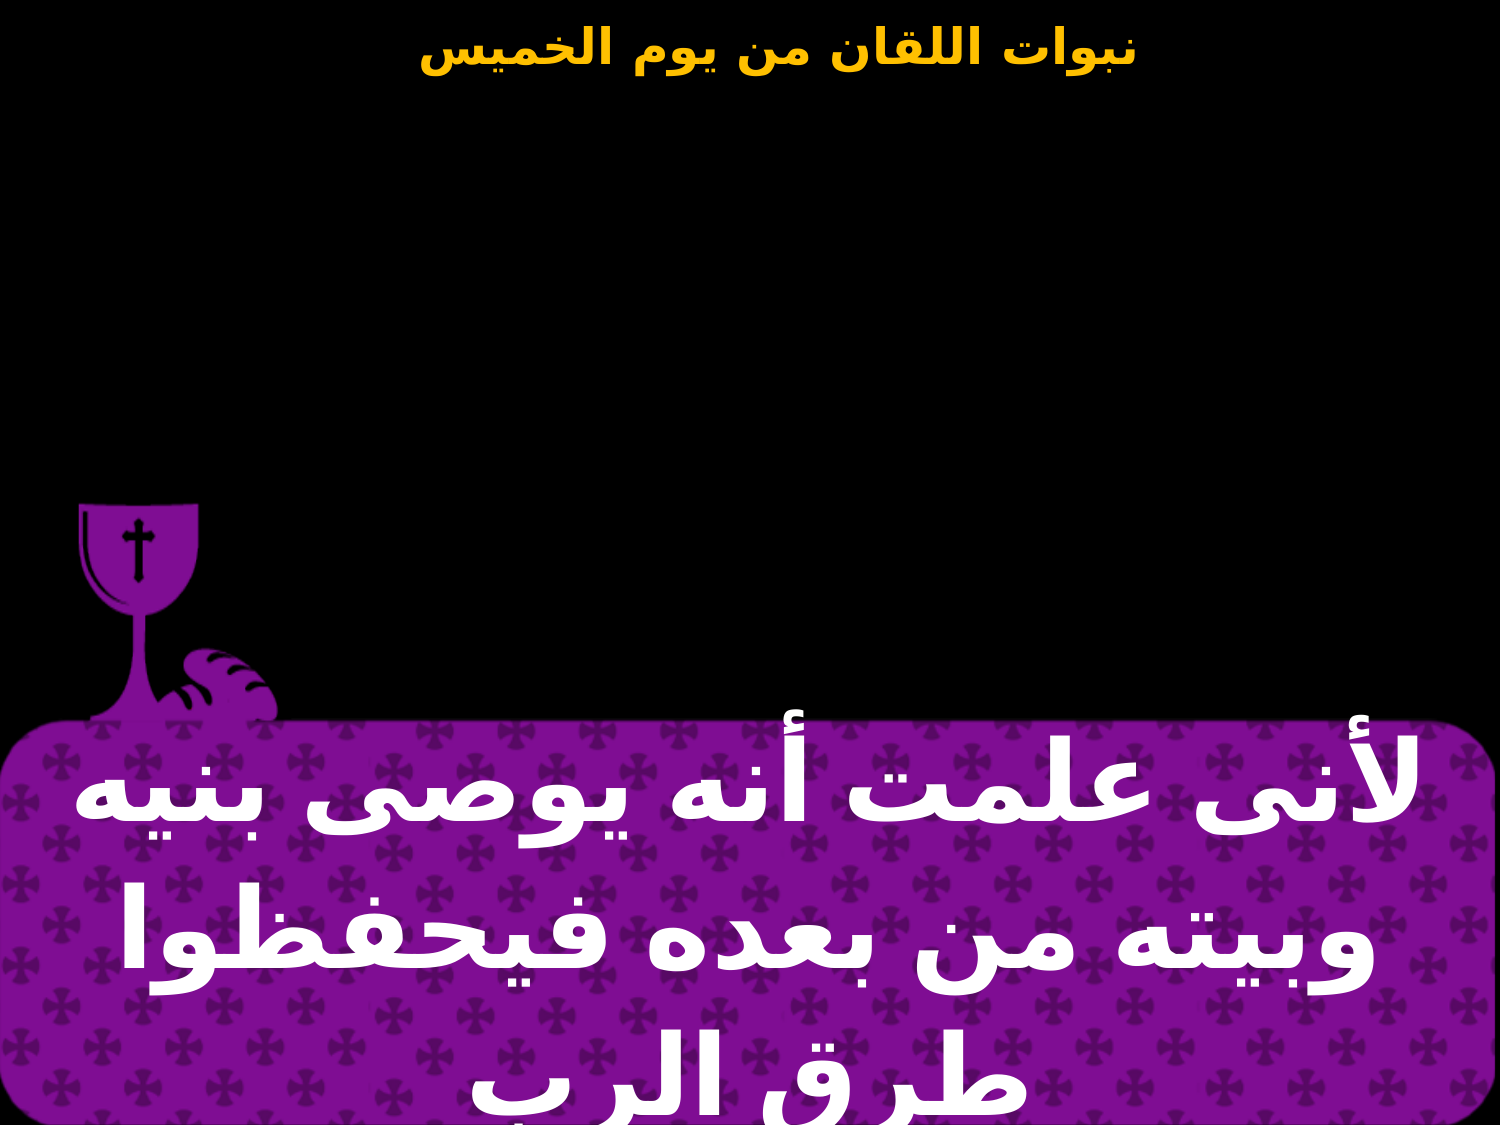

| لأنى علمت أنه يوصى بنيه وبيته من بعده فيحفظوا طرق الرب |
| --- |